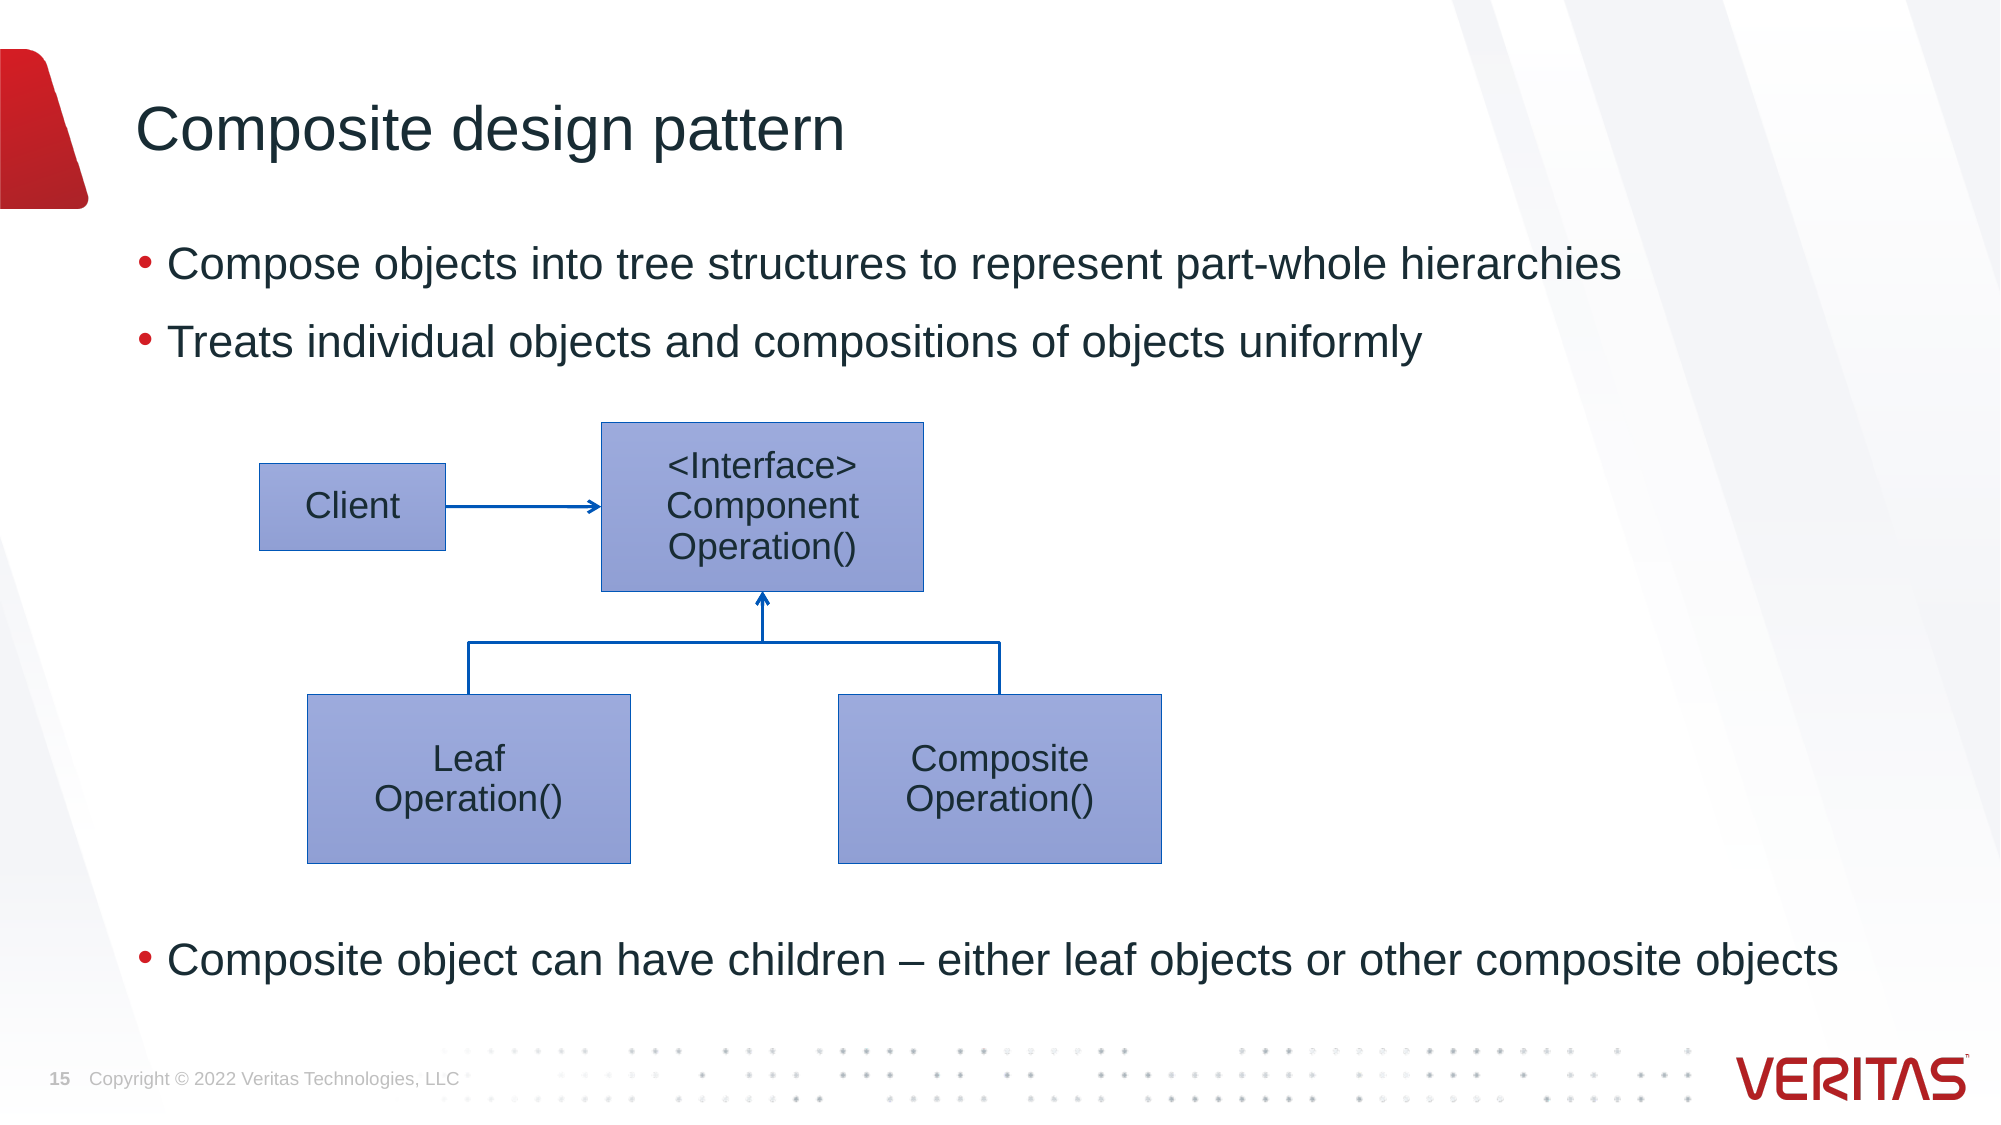

# Composite design pattern
Compose objects into tree structures to represent part-whole hierarchies
Treats individual objects and compositions of objects uniformly

Composite object can have children – either leaf objects or other composite objects

<Interface>
Component
Operation()
Client
Leaf
Operation()
Composite
Operation()
15
Copyright © 2022 Veritas Technologies, LLC